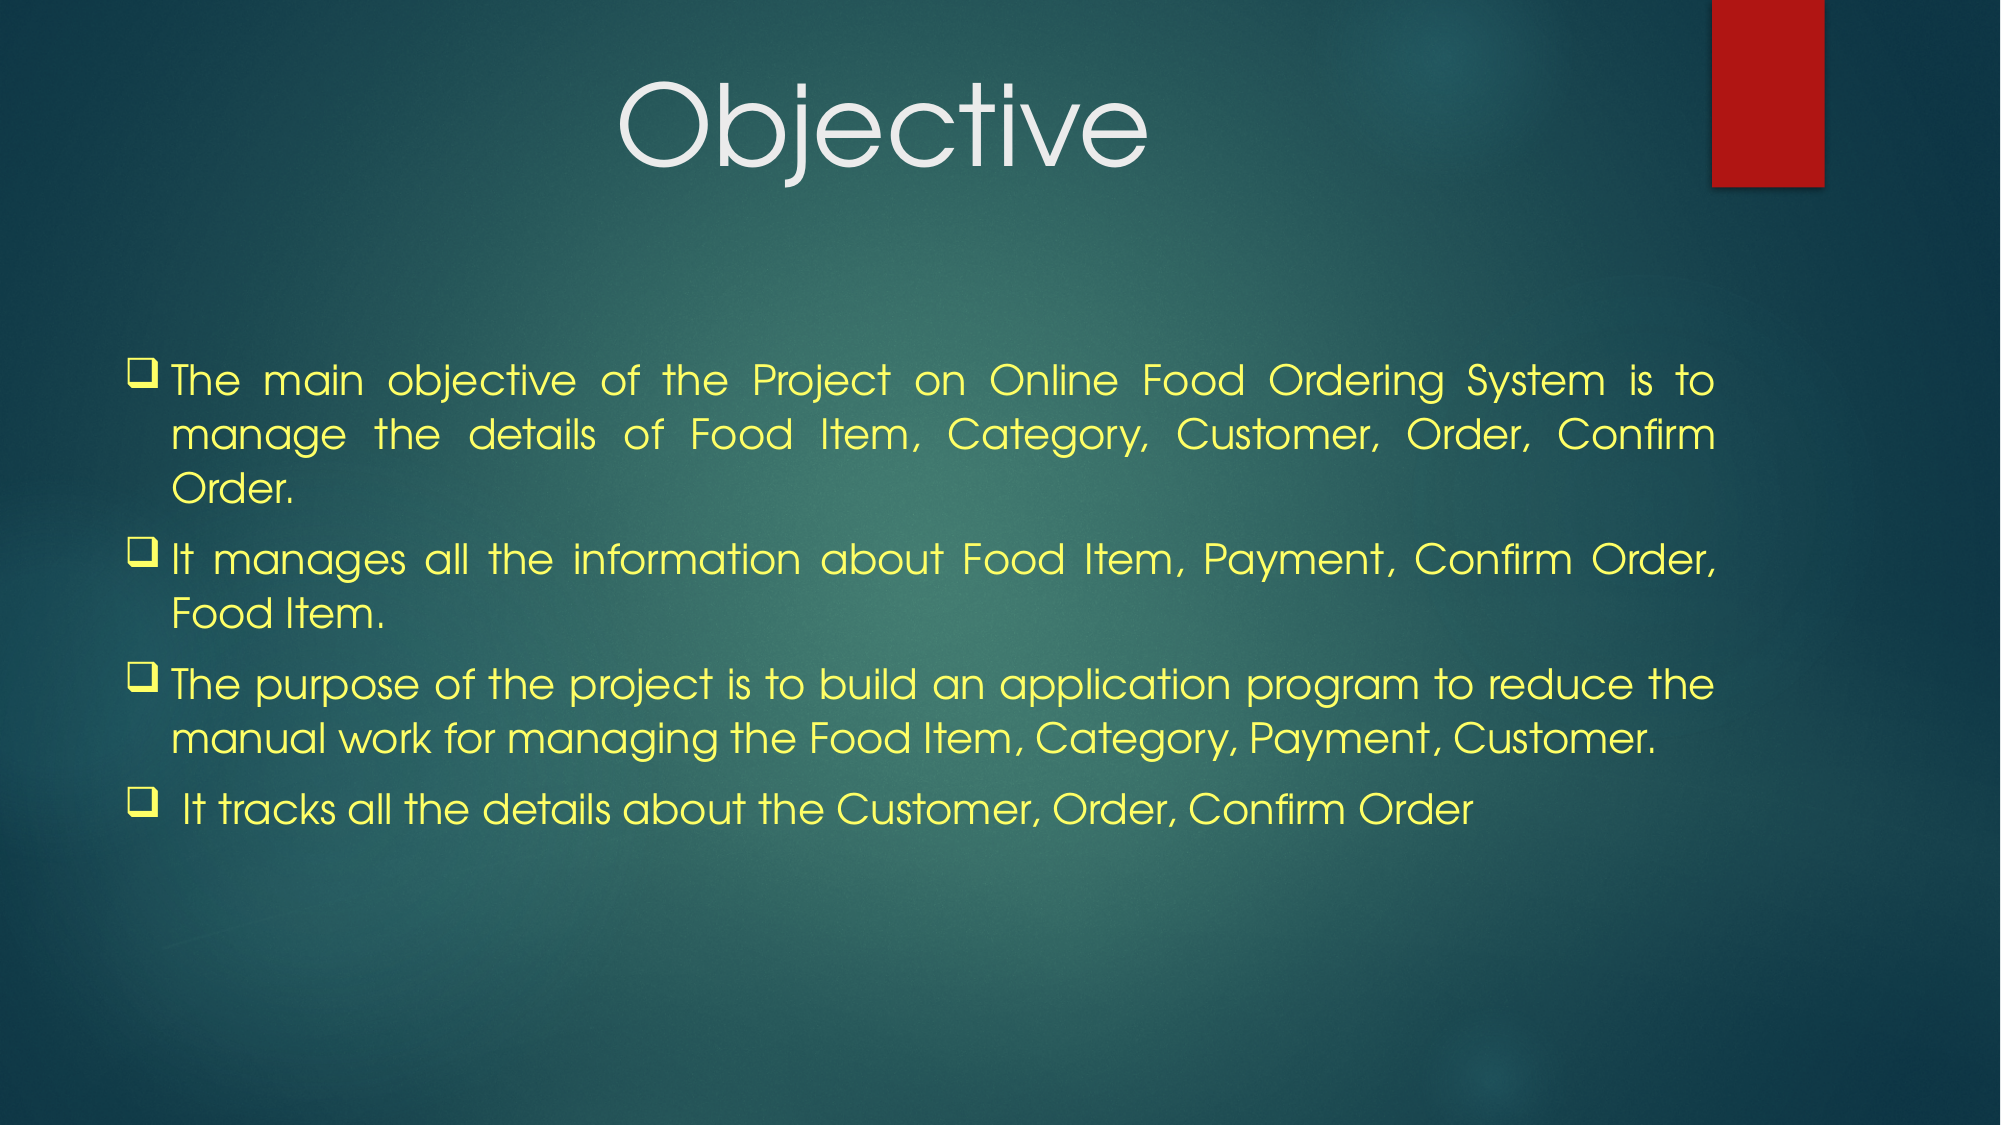

# Objective

The main objective of the Project on Online Food Ordering System is to manage the details of Food Item, Category, Customer, Order, Confirm Order.
It manages all the information about Food Item, Payment, Confirm Order, Food Item.
The purpose of the project is to build an application program to reduce the manual work for managing the Food Item, Category, Payment, Customer.
 It tracks all the details about the Customer, Order, Confirm Order